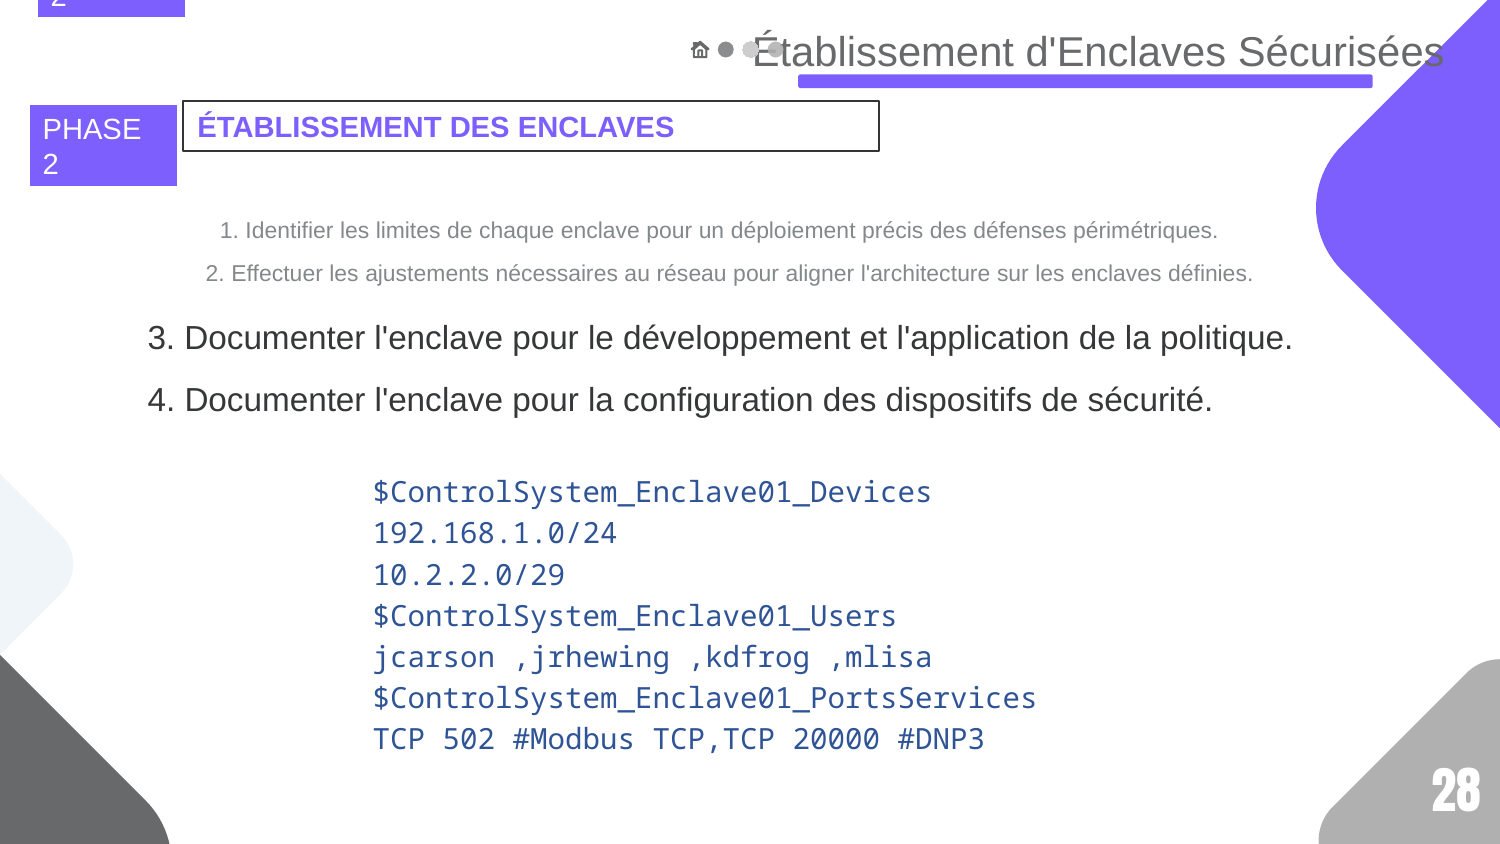

PHASE 4
PHASE 3
PHASE 2
Établissement d'Enclaves Sécurisées

ÉTABLISSEMENT DES ENCLAVES
PHASE 2
1. Identifier les limites de chaque enclave pour un déploiement précis des défenses périmétriques.
2. Effectuer les ajustements nécessaires au réseau pour aligner l'architecture sur les enclaves définies.
3. Documenter l'enclave pour le développement et l'application de la politique.
4. Documenter l'enclave pour la configuration des dispositifs de sécurité.
Pour la situation où des dispositifs n'appartenant pas à une enclave définie sont connectés à celle-ci, vous pourriez donner un exemple comme suit :
$ControlSystem_Enclave01_Devices
192.168.1.0/24
10.2.2.0/29
$ControlSystem_Enclave01_Users
jcarson ,jrhewing ,kdfrog ,mlisa
$ControlSystem_Enclave01_PortsServices
TCP 502 #Modbus TCP,TCP 20000 #DNP3
"Imaginons une situation où une imprimante ou un poste de travail, n'appartenant à aucune enclave spécifique, est connecté à un commutateur local ou à une interface de routeur à l'intérieur de cette enclave. Cela pourrait résulter d'une négligence dans la conception du réseau ou d'une mauvaise configuration d'adressage réseau, créant une vulnérabilité potentielle qui doit être résolue avant de sécuriser l'enclave."
28